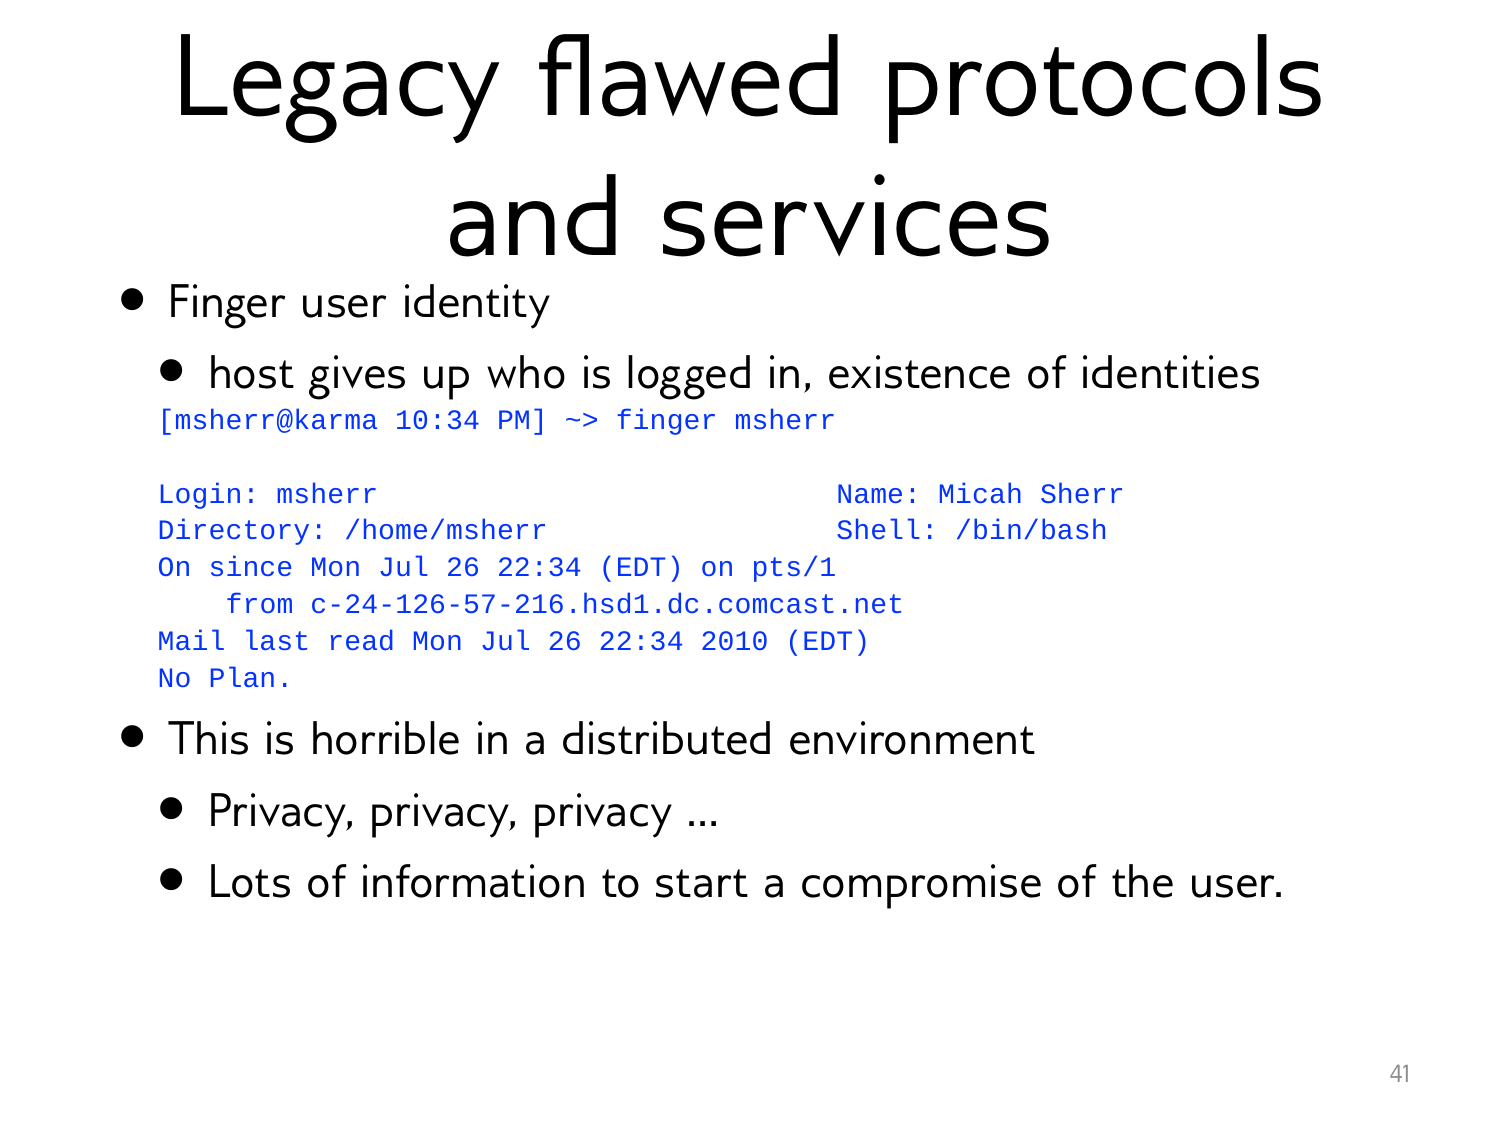

# Legacy flawed protocols and services
Finger user identity
host gives up who is logged in, existence of identities
[msherr@karma 10:34 PM] ~> finger msherr

Login: msherr                           Name: Micah Sherr
Directory: /home/msherr                 Shell: /bin/bash
On since Mon Jul 26 22:34 (EDT) on pts/1
    from c-24-126-57-216.hsd1.dc.comcast.net
Mail last read Mon Jul 26 22:34 2010 (EDT)
No Plan.
This is horrible in a distributed environment
Privacy, privacy, privacy …
Lots of information to start a compromise of the user.
41